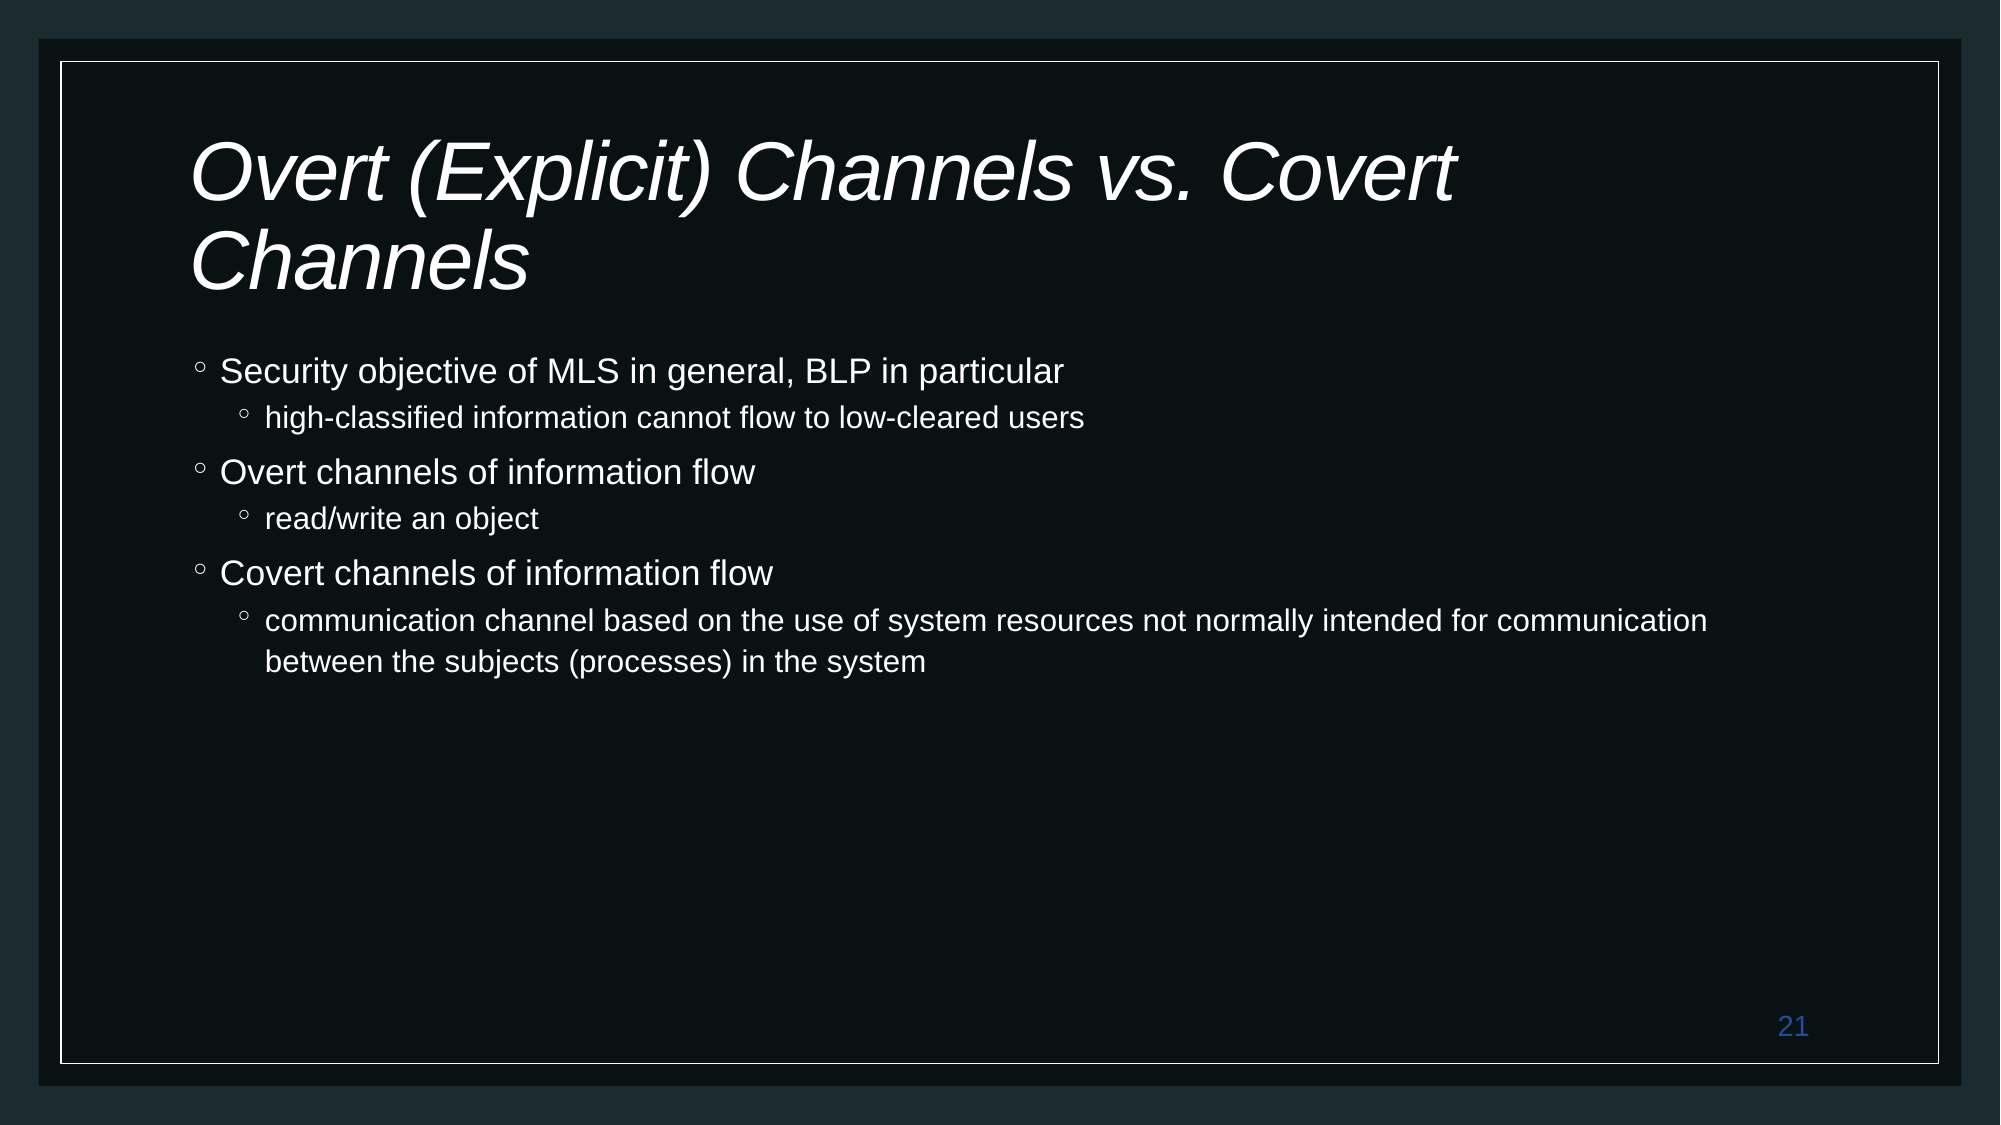

# Overt (Explicit) Channels vs. Covert Channels
Security objective of MLS in general, BLP in particular
high-classified information cannot flow to low-cleared users
Overt channels of information flow
read/write an object
Covert channels of information flow
communication channel based on the use of system resources not normally intended for communication between the subjects (processes) in the system
21